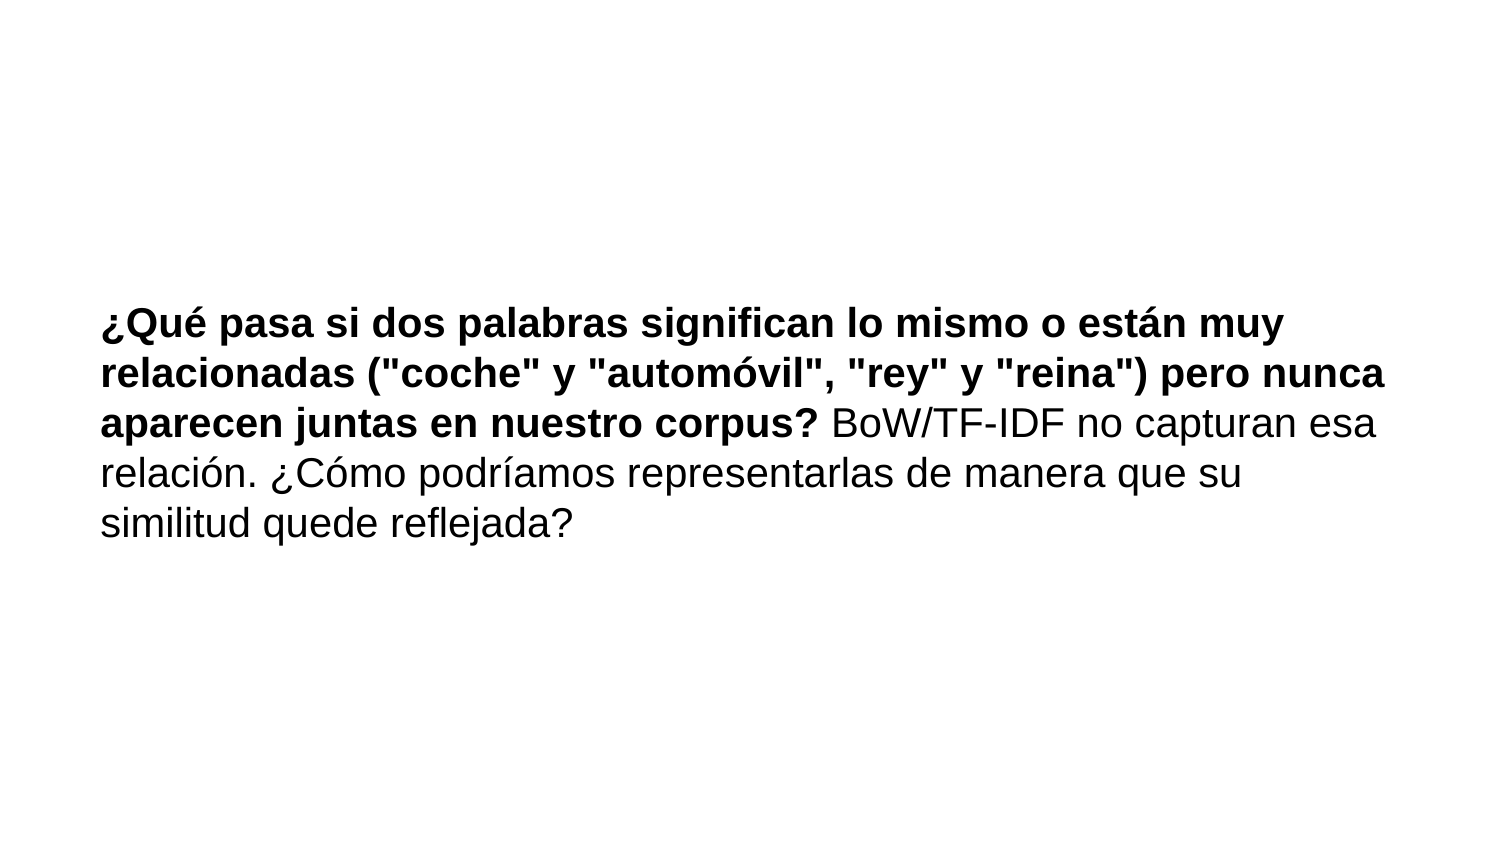

¿Qué pasa si dos palabras significan lo mismo o están muy relacionadas ("coche" y "automóvil", "rey" y "reina") pero nunca aparecen juntas en nuestro corpus? BoW/TF-IDF no capturan esa relación. ¿Cómo podríamos representarlas de manera que su similitud quede reflejada?